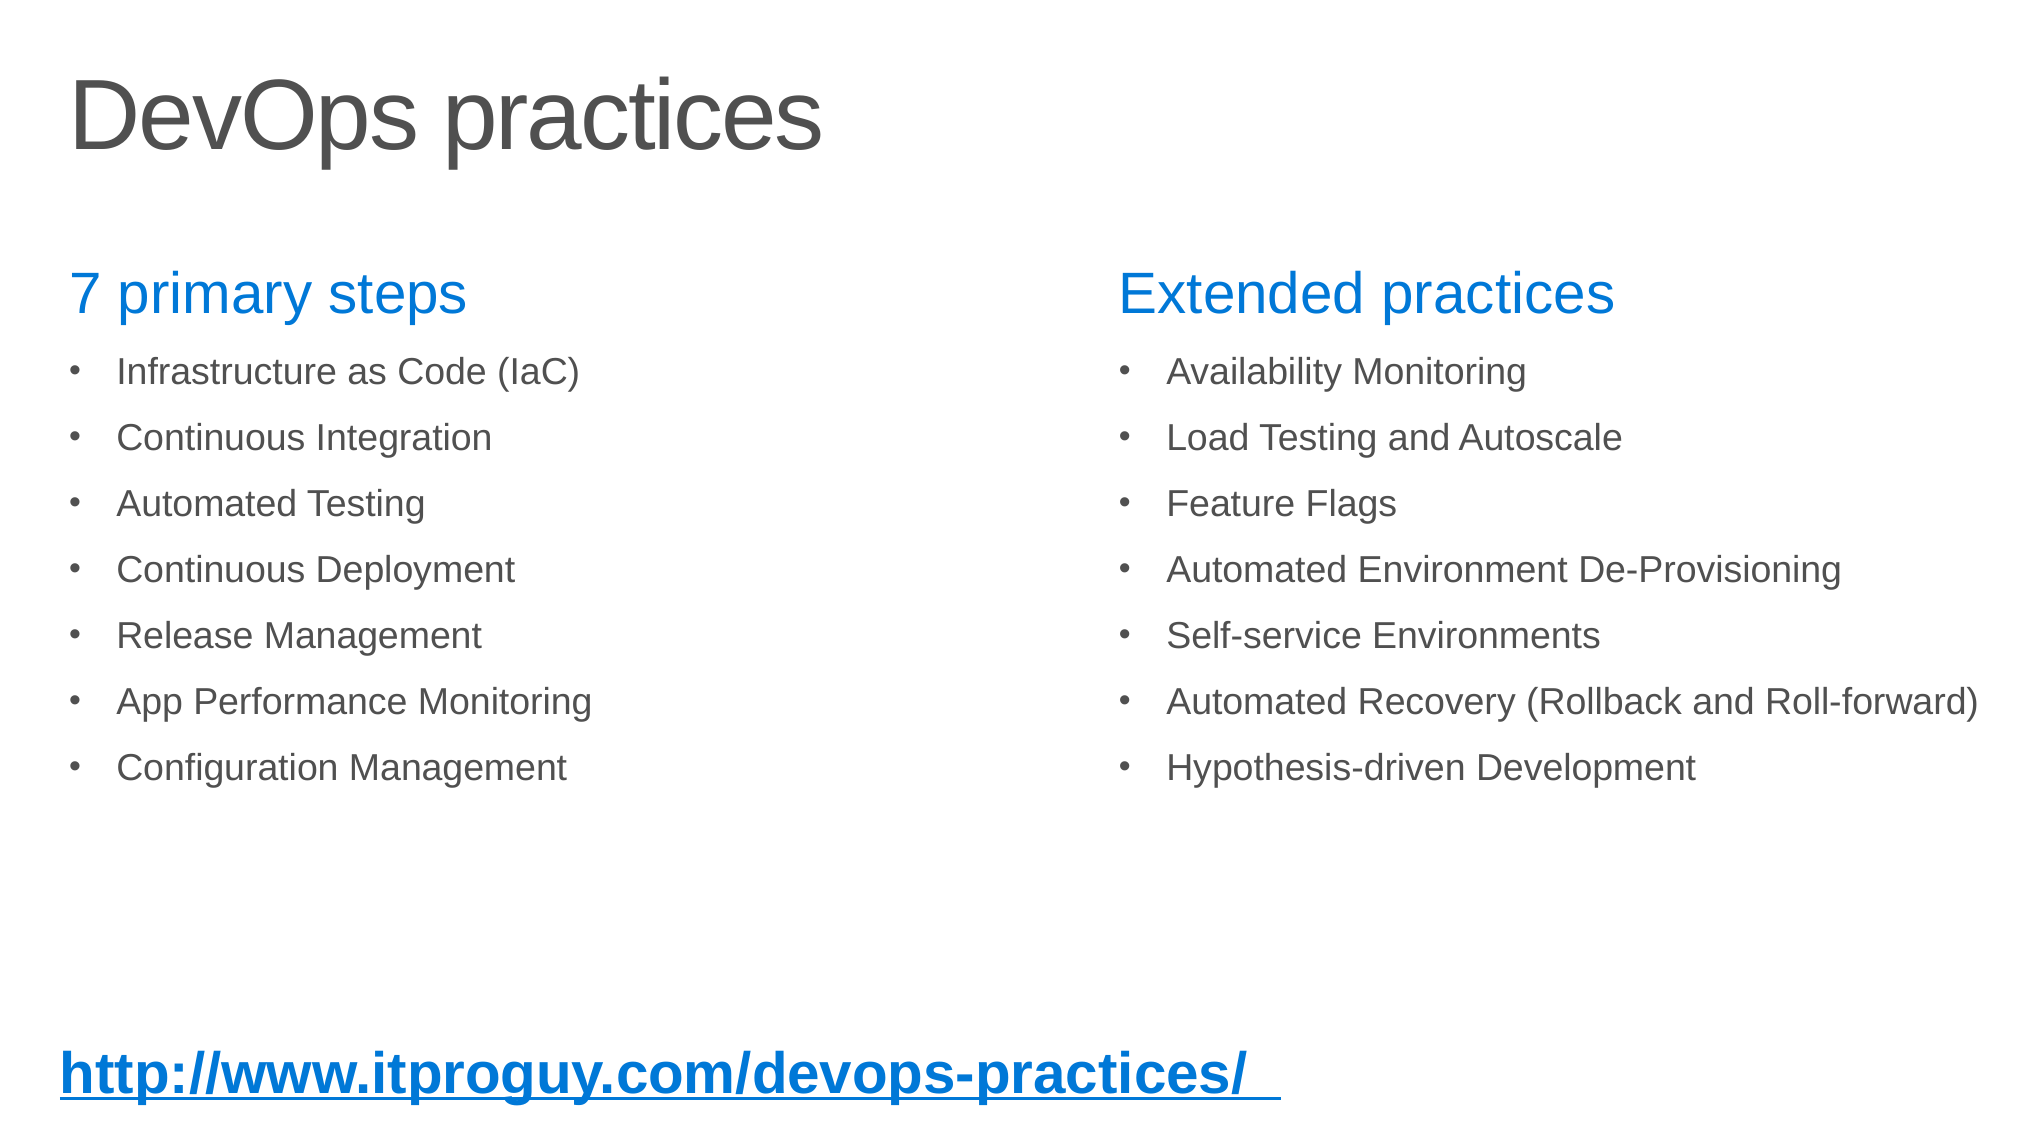

# DevOps practices
7 primary steps
Infrastructure as Code (IaC)
Continuous Integration
Automated Testing
Continuous Deployment
Release Management
App Performance Monitoring
Configuration Management
Extended practices
Availability Monitoring
Load Testing and Autoscale
Feature Flags
Automated Environment De-Provisioning
Self-service Environments
Automated Recovery (Rollback and Roll-forward)
Hypothesis-driven Development
http://www.itproguy.com/devops-practices/